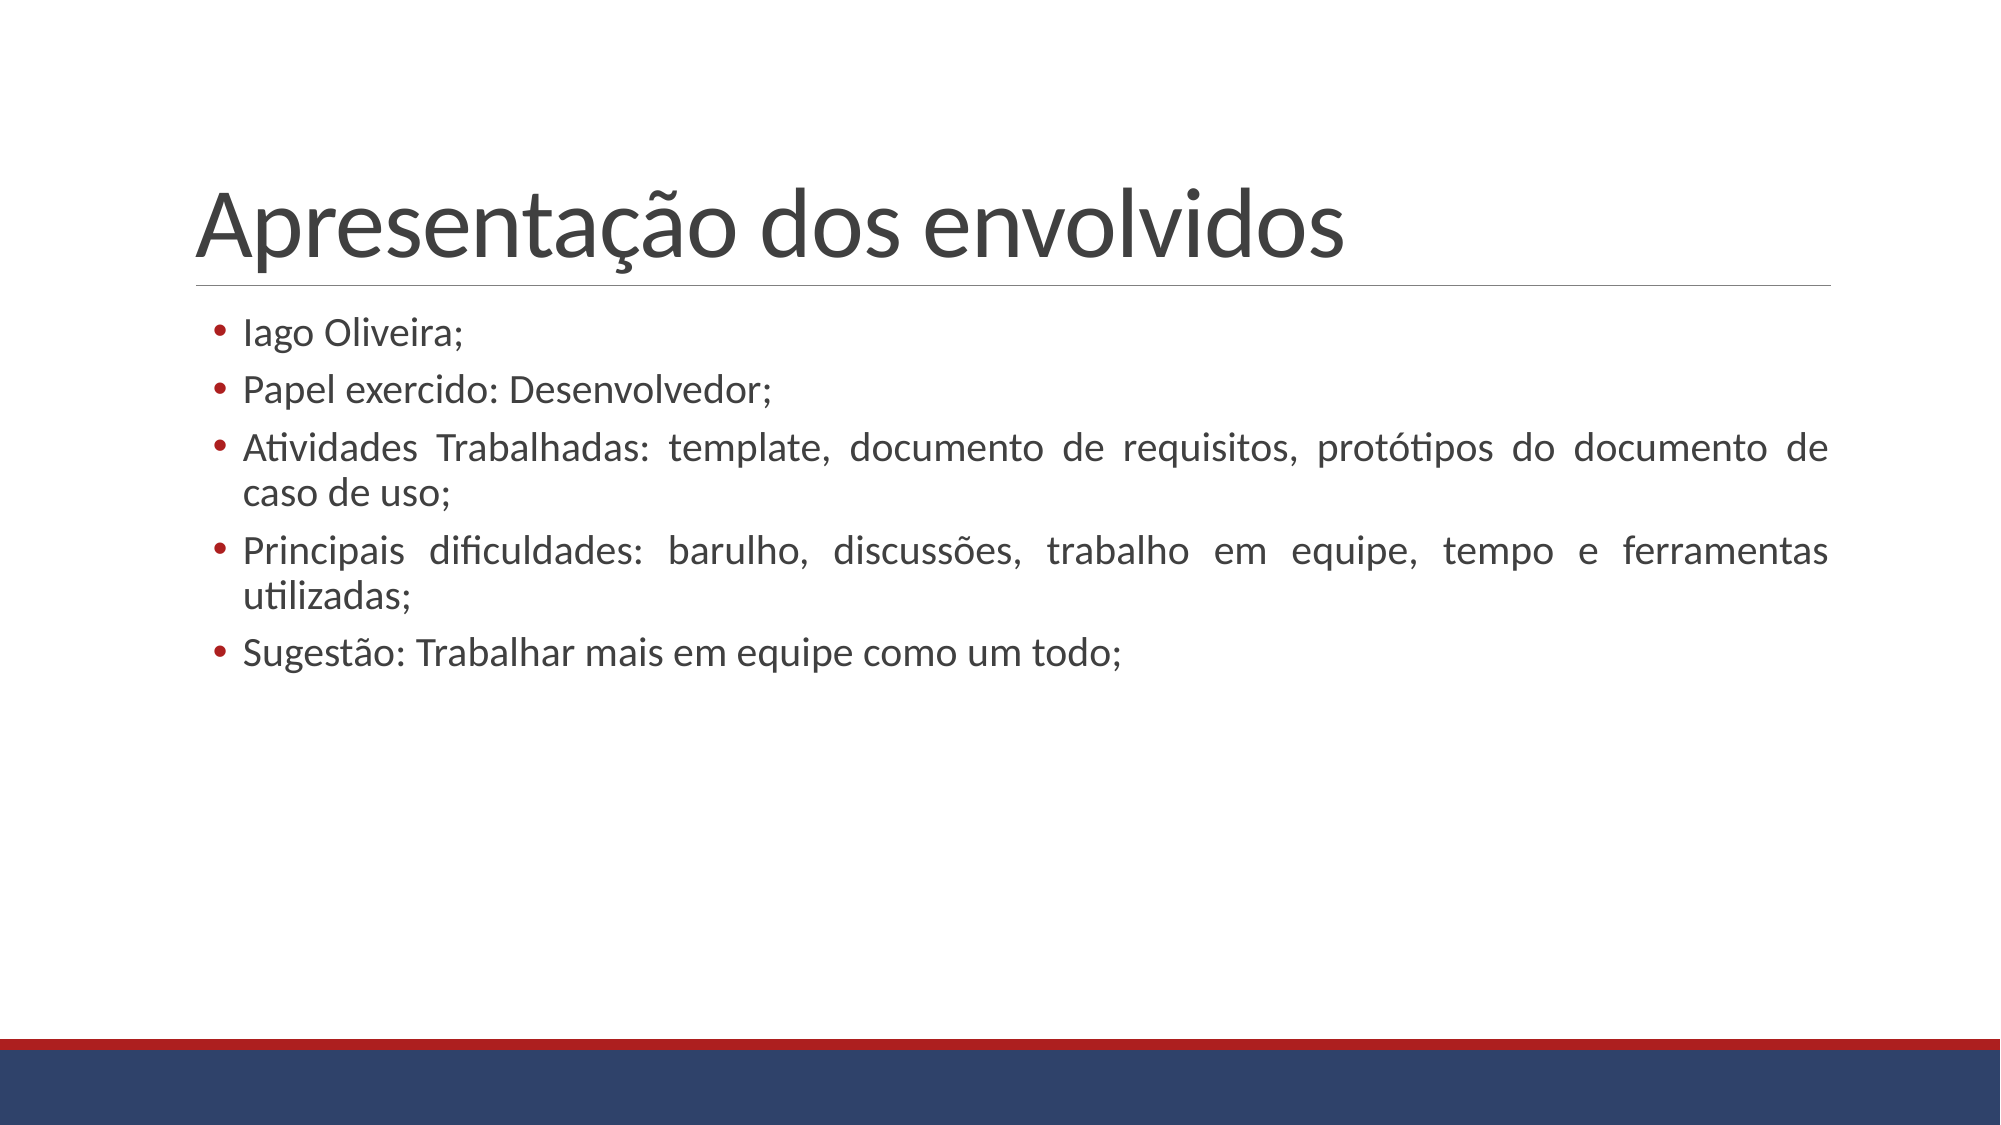

# Apresentação dos envolvidos
Iago Oliveira;
Papel exercido: Desenvolvedor;
Atividades Trabalhadas: template, documento de requisitos, protótipos do documento de caso de uso;
Principais dificuldades: barulho, discussões, trabalho em equipe, tempo e ferramentas utilizadas;
Sugestão: Trabalhar mais em equipe como um todo;